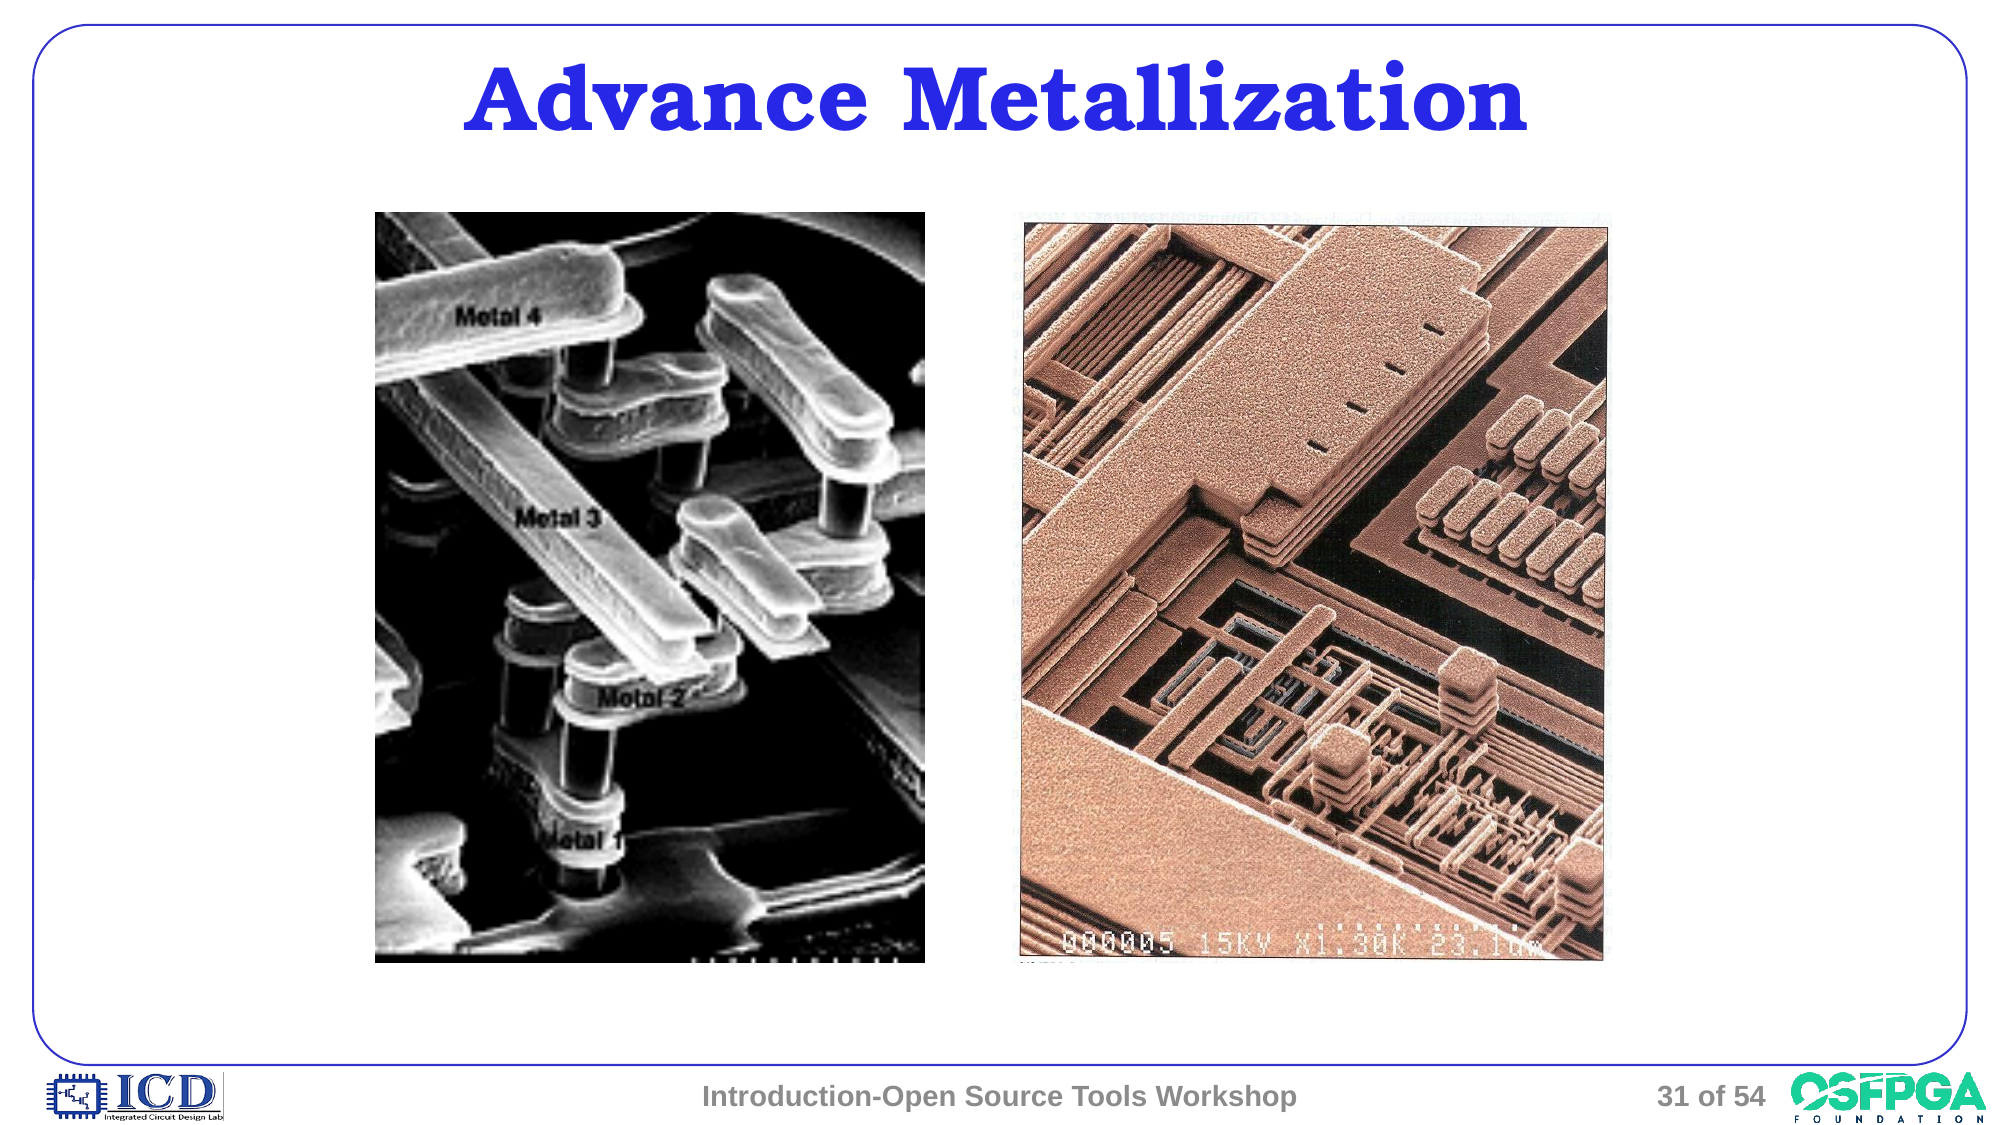

# Advance Metallization

Introduction-Open Source Tools Workshop
31 of 54